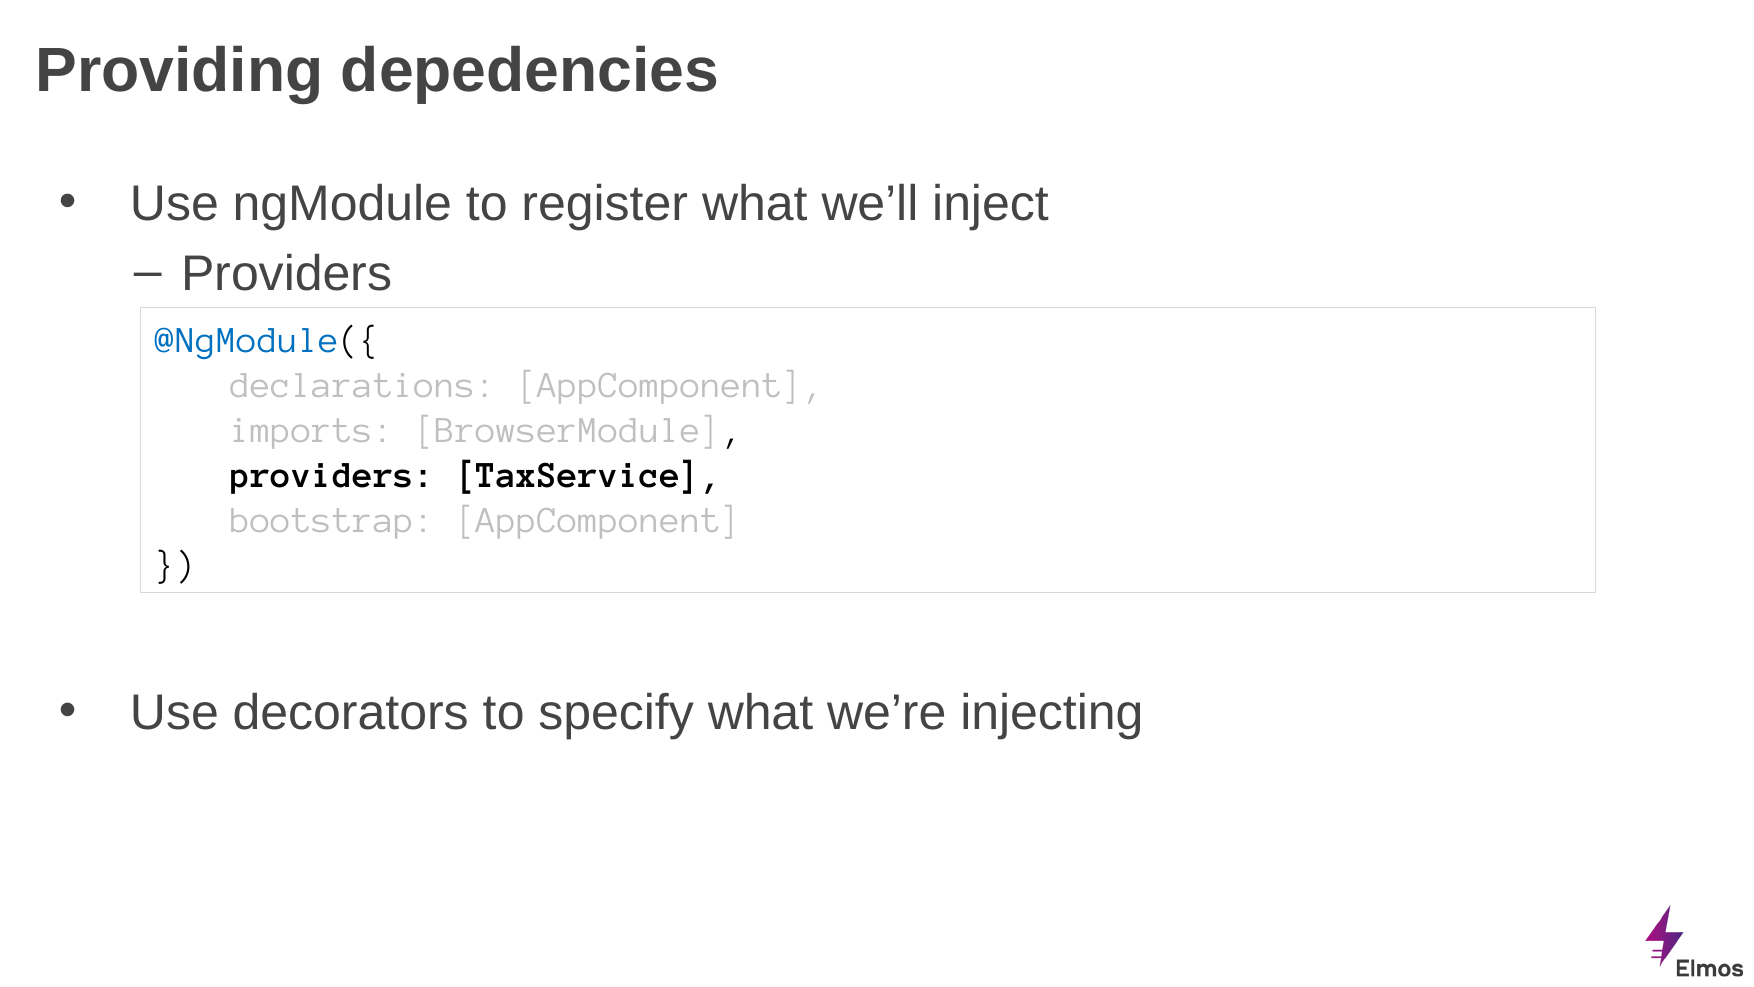

# Providing depedencies
Use ngModule to register what we’ll inject
Providers

Use decorators to specify what we’re injecting
@NgModule({
declarations: [AppComponent],
imports: [BrowserModule],
providers: [TaxService],
bootstrap: [AppComponent]
})